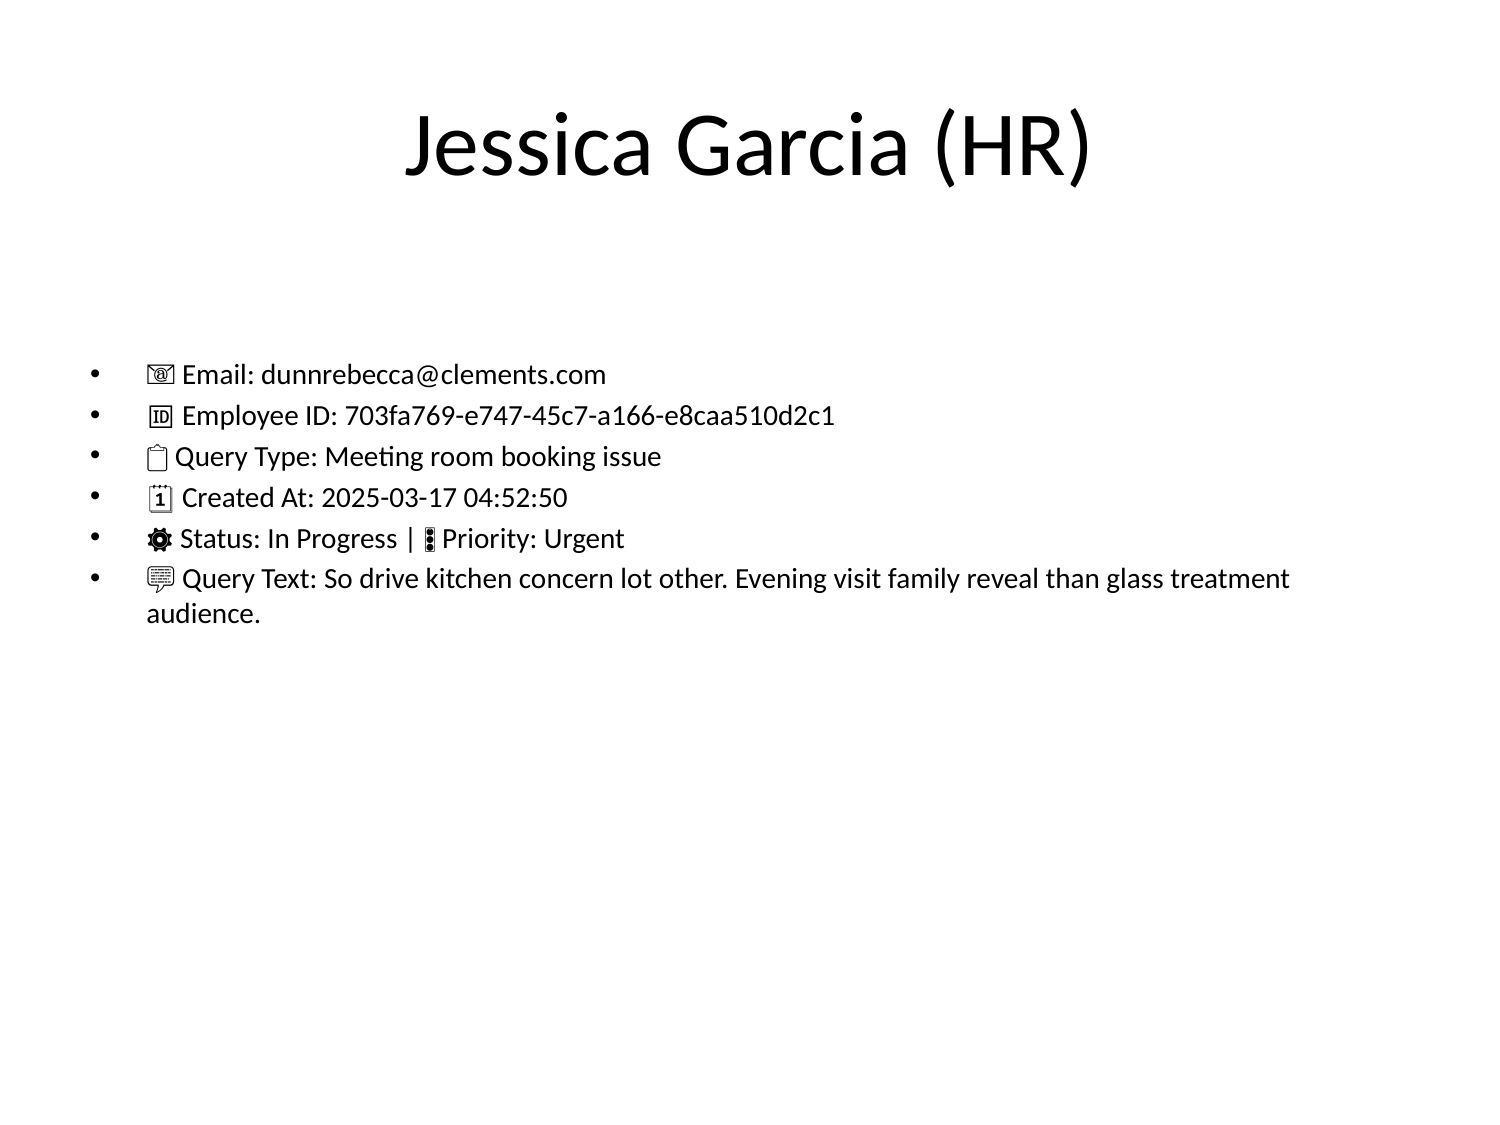

# Jessica Garcia (HR)

📧 Email: dunnrebecca@clements.com
🆔 Employee ID: 703fa769-e747-45c7-a166-e8caa510d2c1
📋 Query Type: Meeting room booking issue
🗓 Created At: 2025-03-17 04:52:50
⚙ Status: In Progress | 🚦 Priority: Urgent
💬 Query Text: So drive kitchen concern lot other. Evening visit family reveal than glass treatment audience.